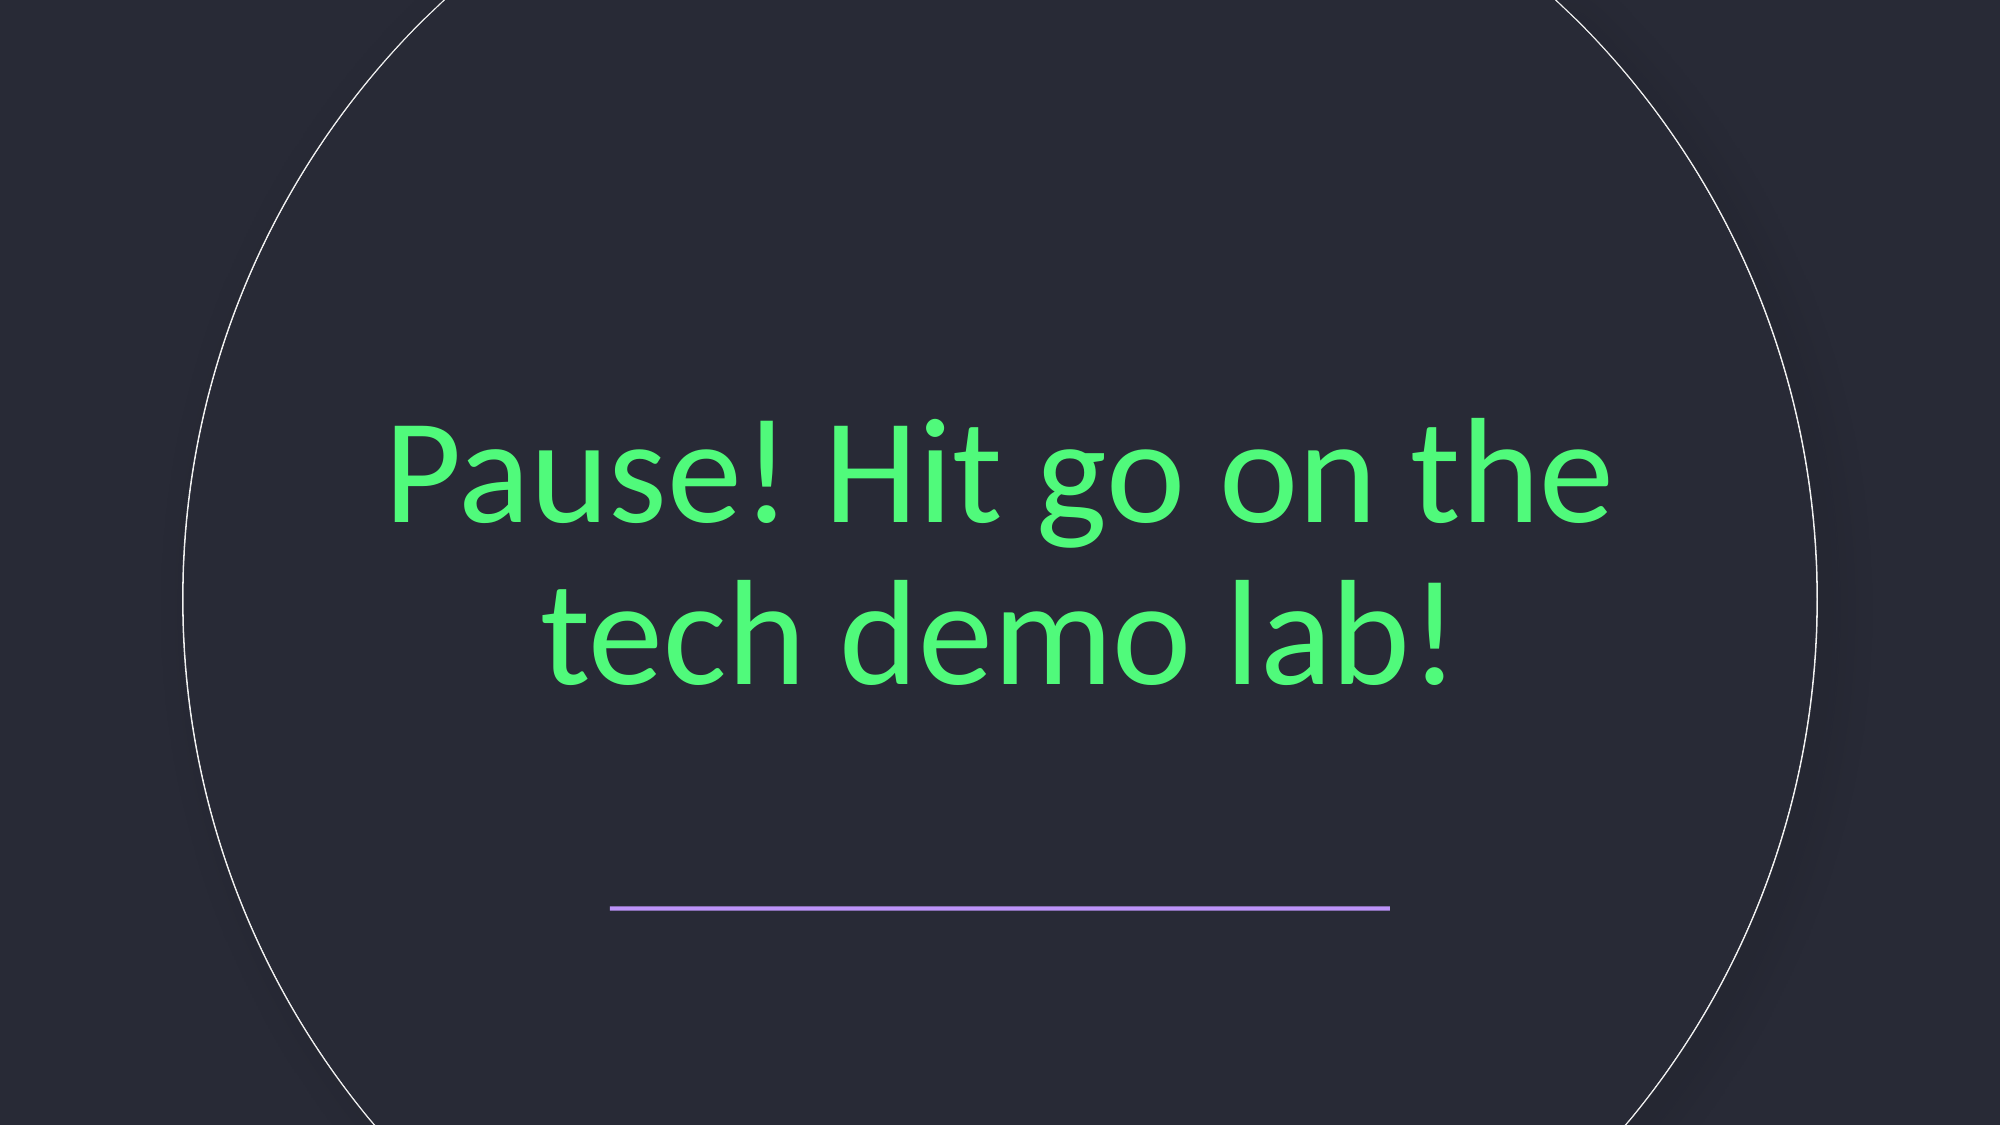

# Pause! Hit go on the tech demo lab!